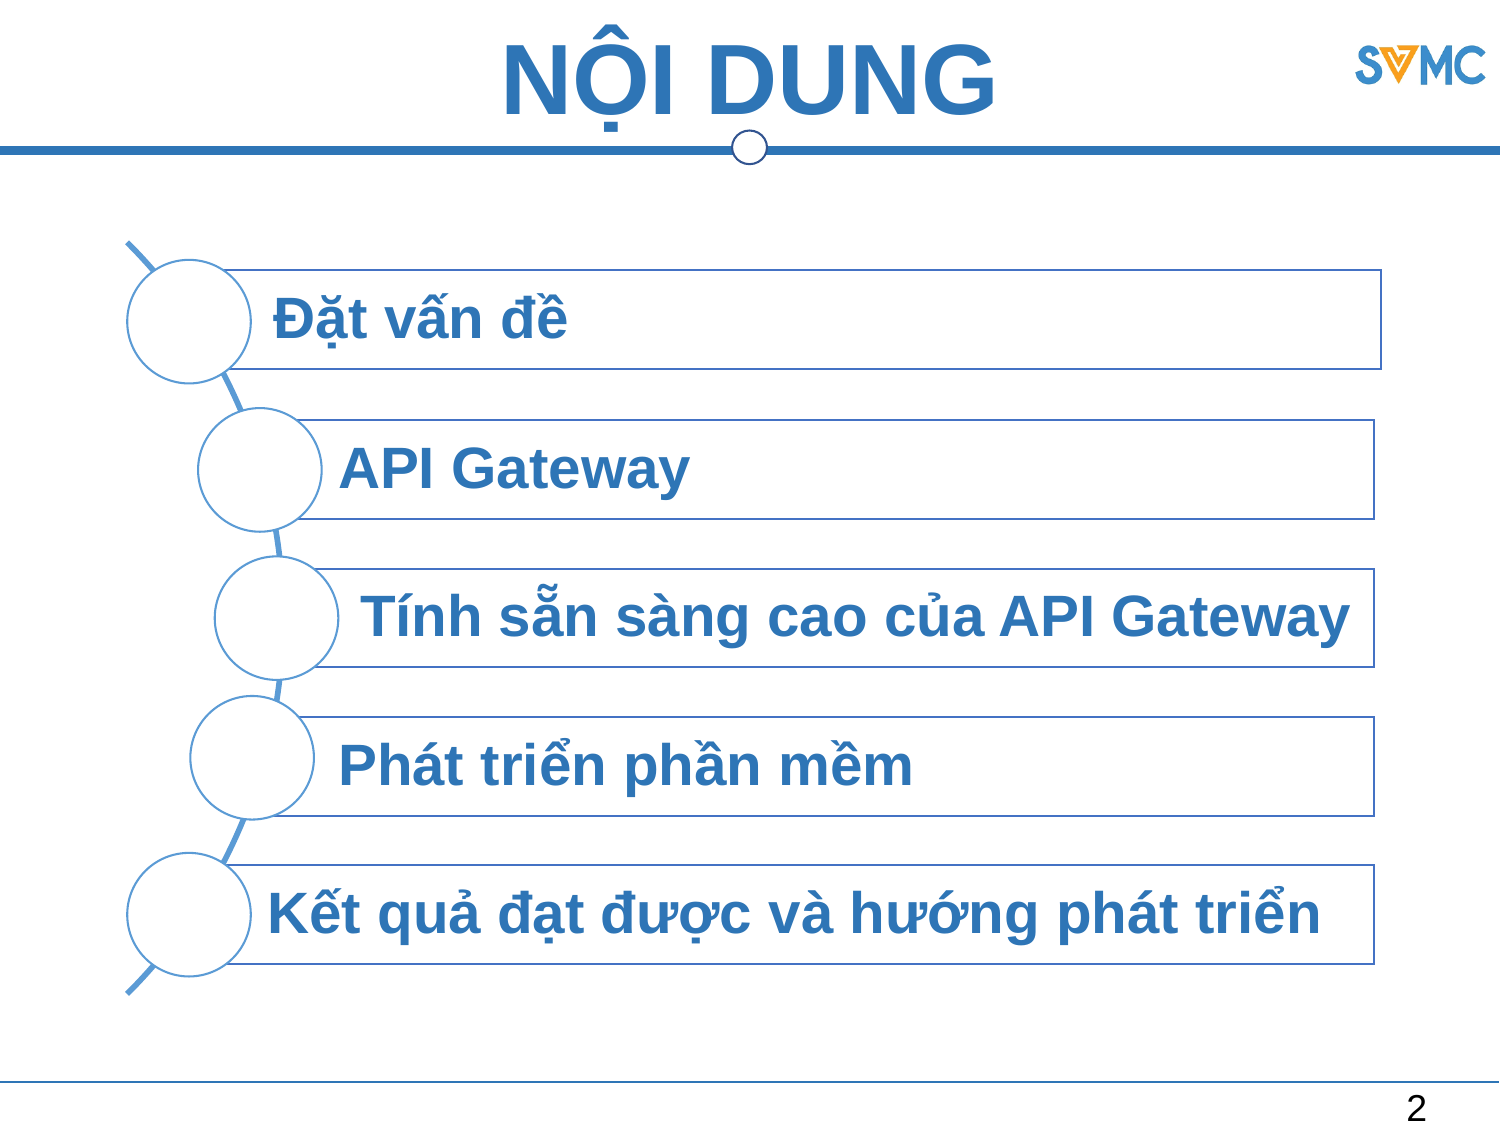

# NỘI DUNG
Đặt vấn đề
API Gateway
Tính sẵn sàng cao của API Gateway
Phát triển phần mềm
Kết quả đạt được và hướng phát triển
2